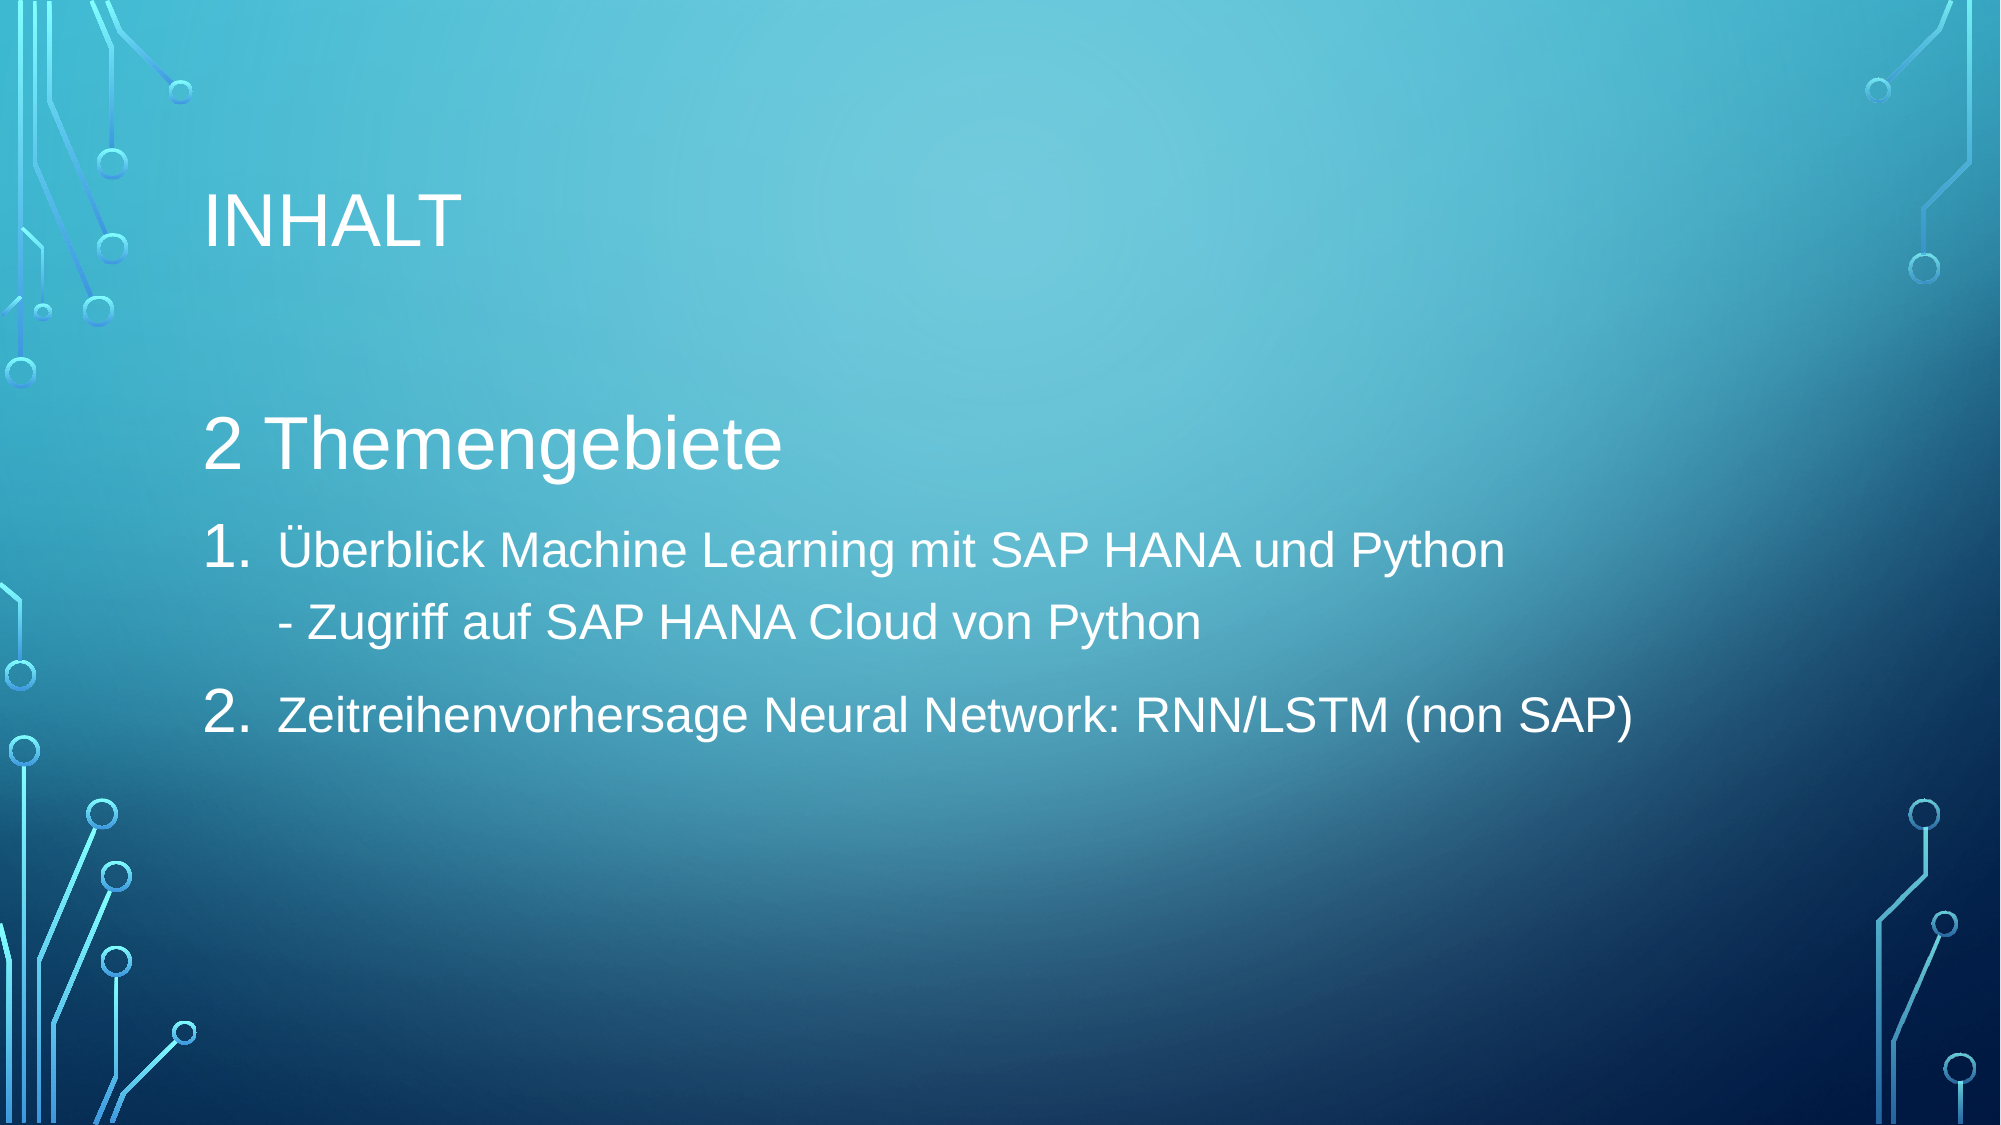

# Inhalt
2 Themengebiete
Überblick Machine Learning mit SAP HANA und Python
- Zugriff auf SAP HANA Cloud von Python
Zeitreihenvorhersage Neural Network: RNN/LSTM (non SAP)